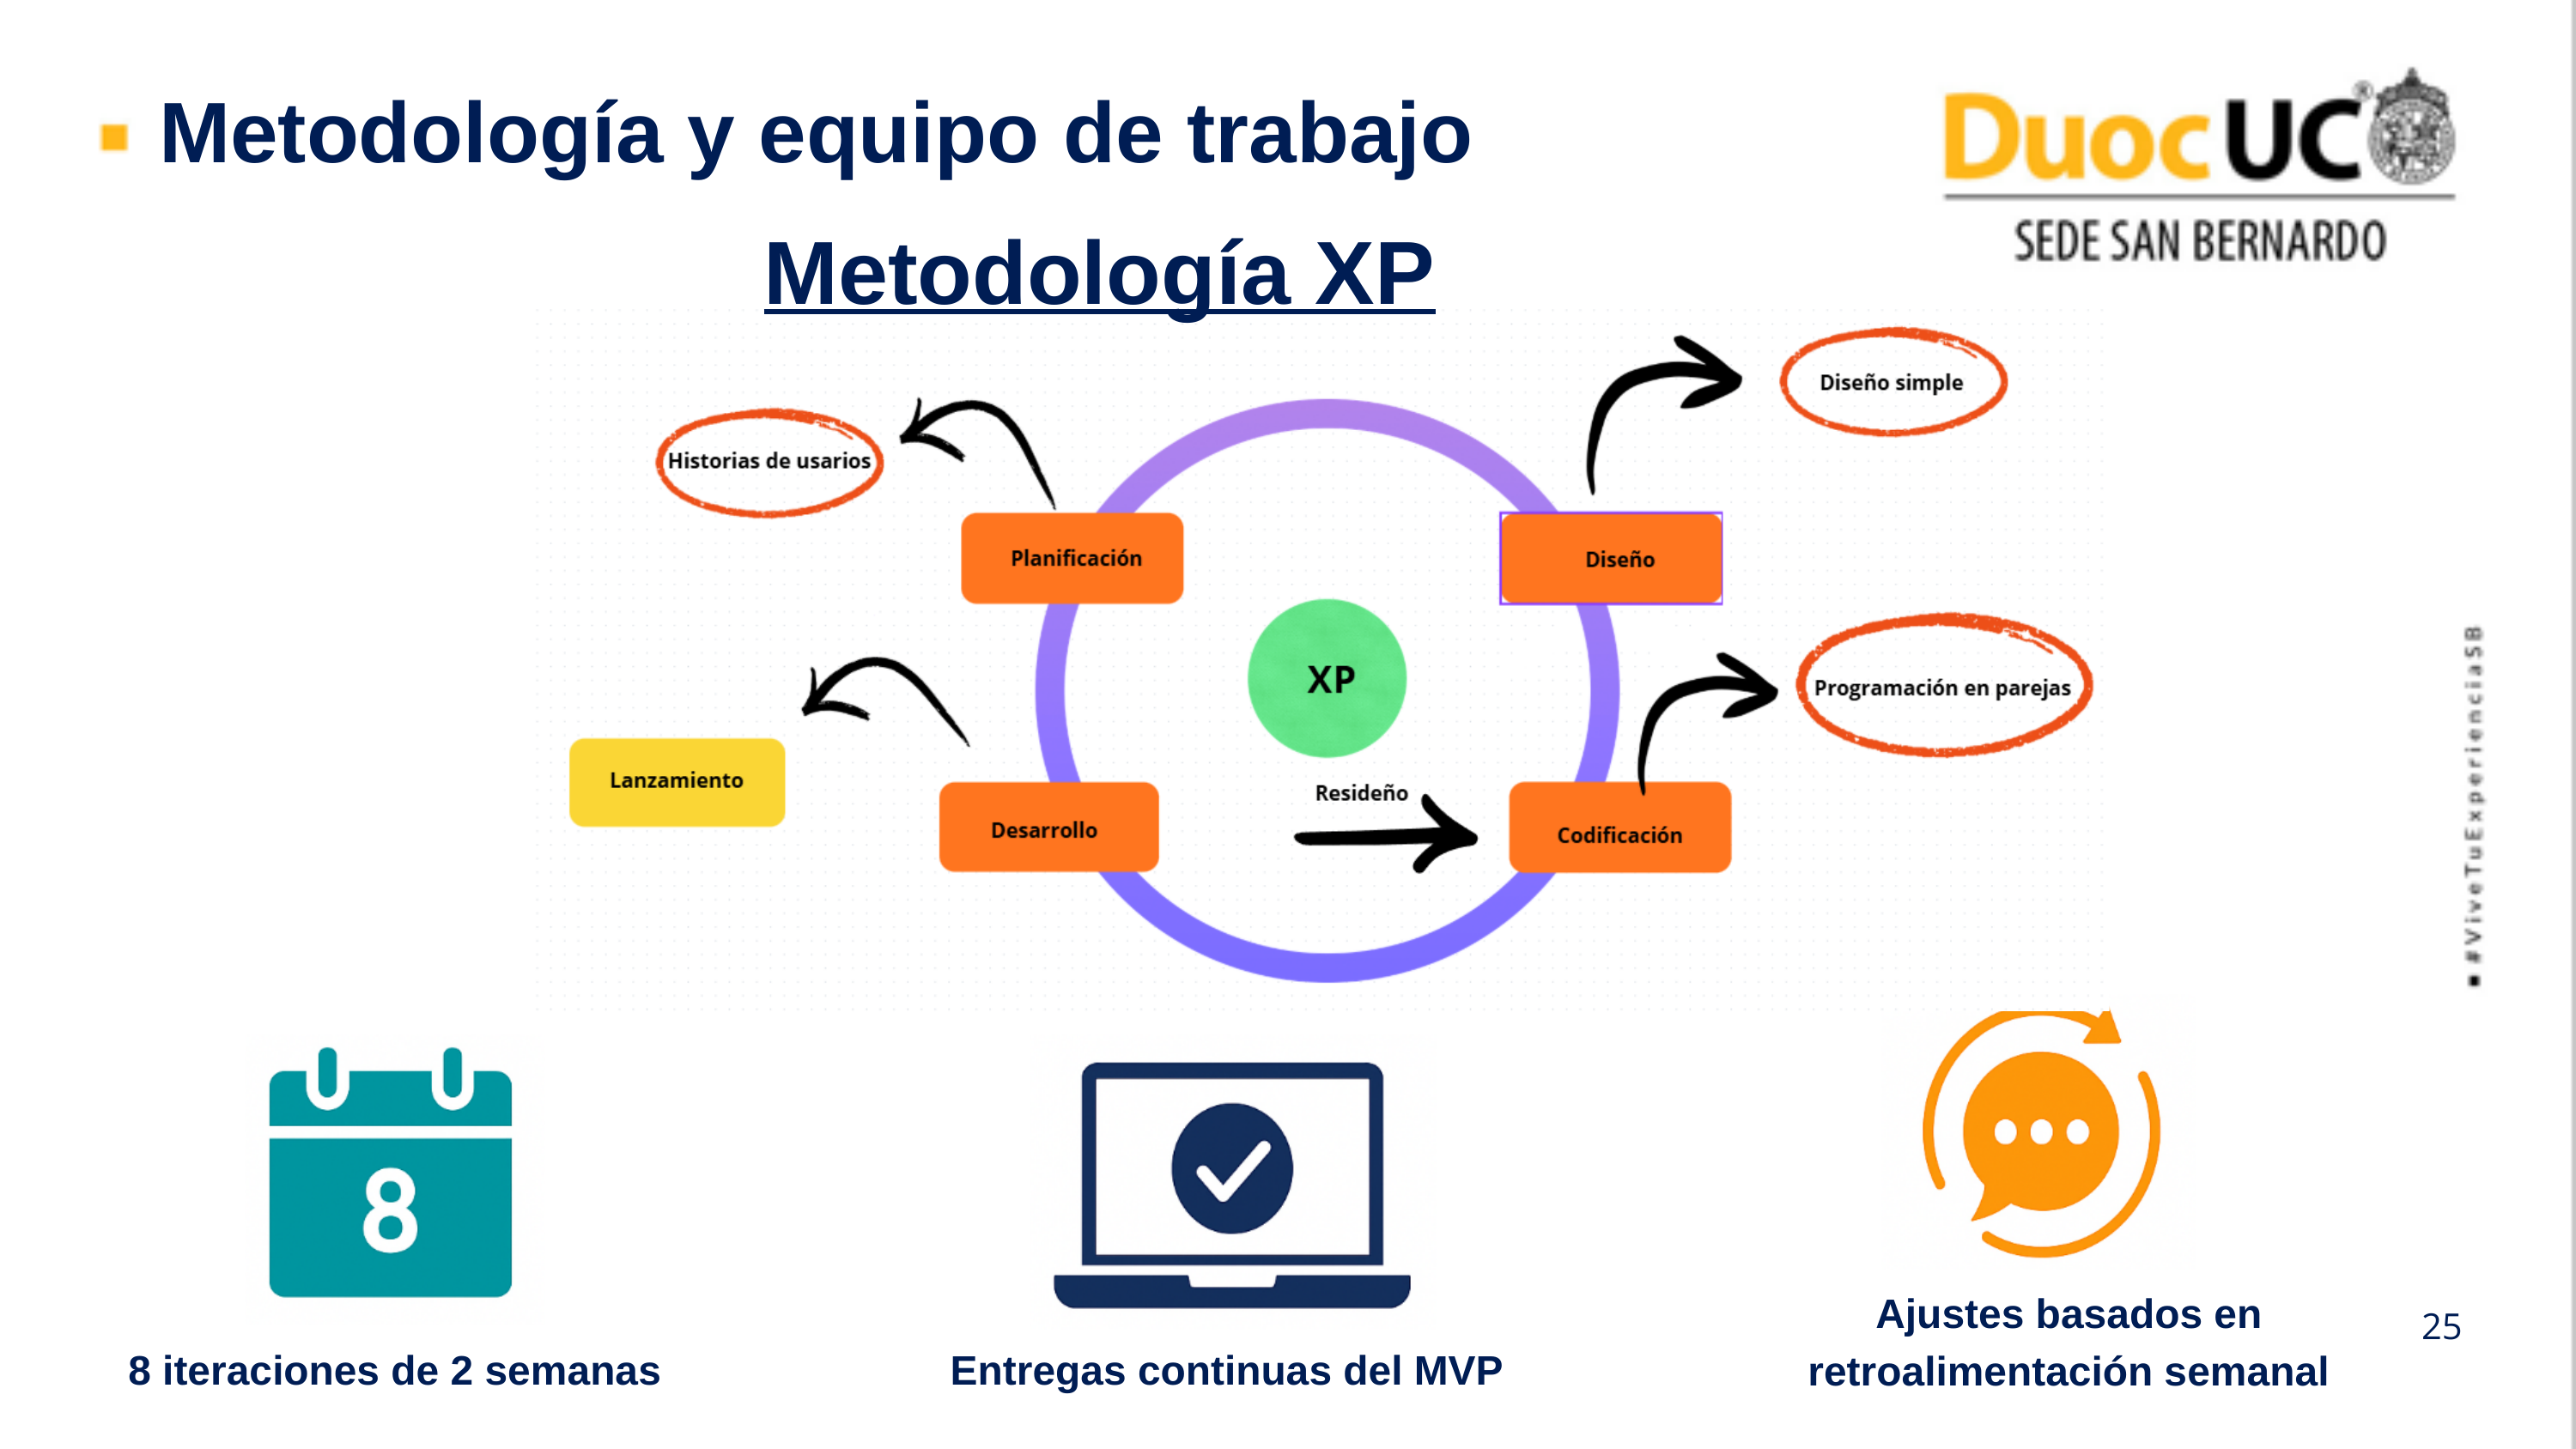

Metodología y equipo de trabajo
Metodología XP

Ajustes basados en retroalimentación semanal
25
8 iteraciones de 2 semanas
Entregas continuas del MVP